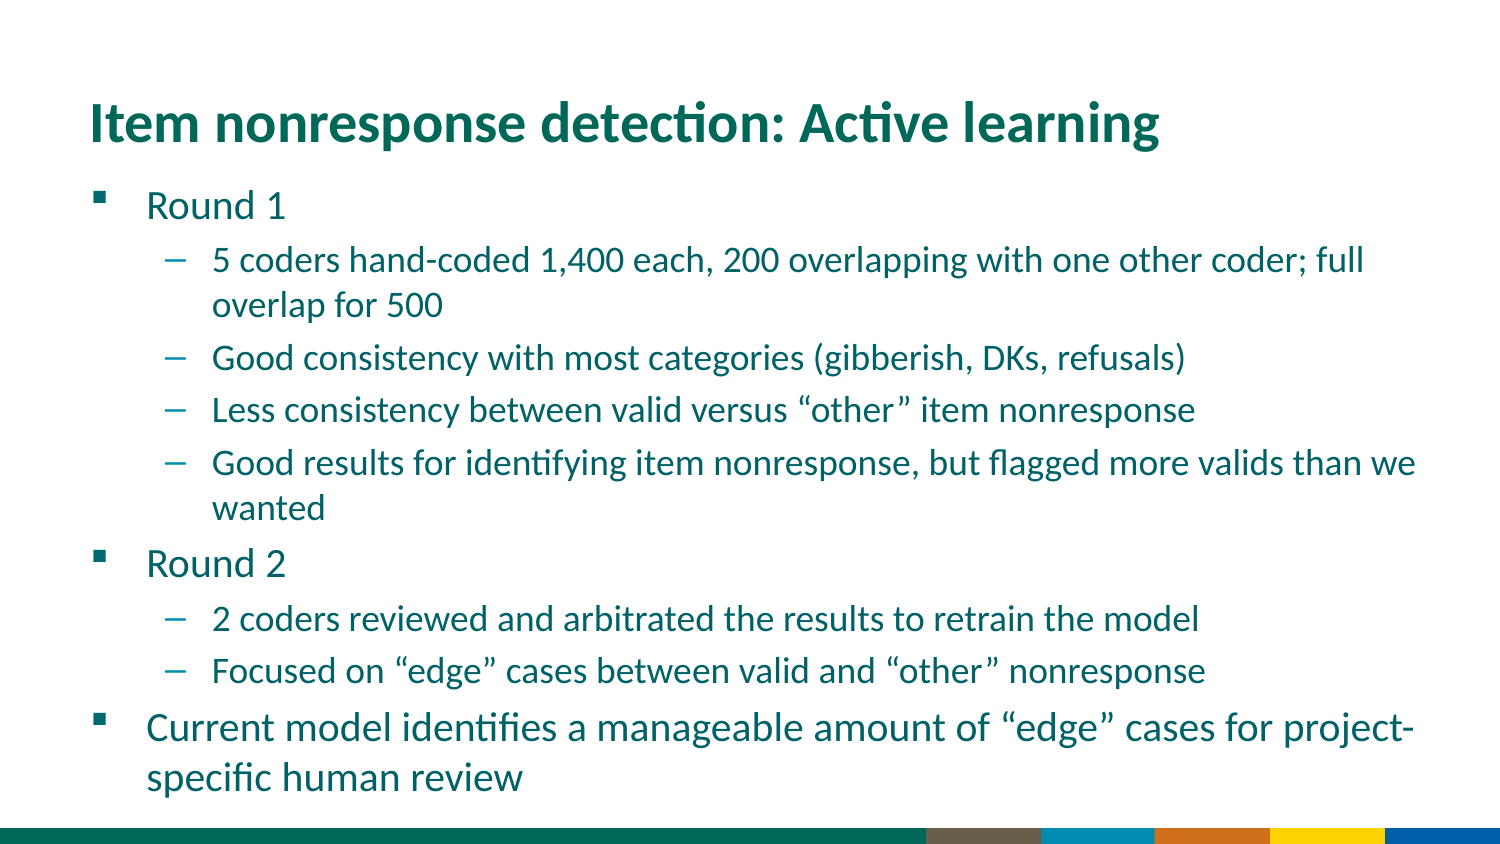

# Item nonresponse detection: Active learning
Round 1
5 coders hand-coded 1,400 each, 200 overlapping with one other coder; full overlap for 500
Good consistency with most categories (gibberish, DKs, refusals)
Less consistency between valid versus “other” item nonresponse
Good results for identifying item nonresponse, but flagged more valids than we wanted
Round 2
2 coders reviewed and arbitrated the results to retrain the model
Focused on “edge” cases between valid and “other” nonresponse
Current model identifies a manageable amount of “edge” cases for project-specific human review